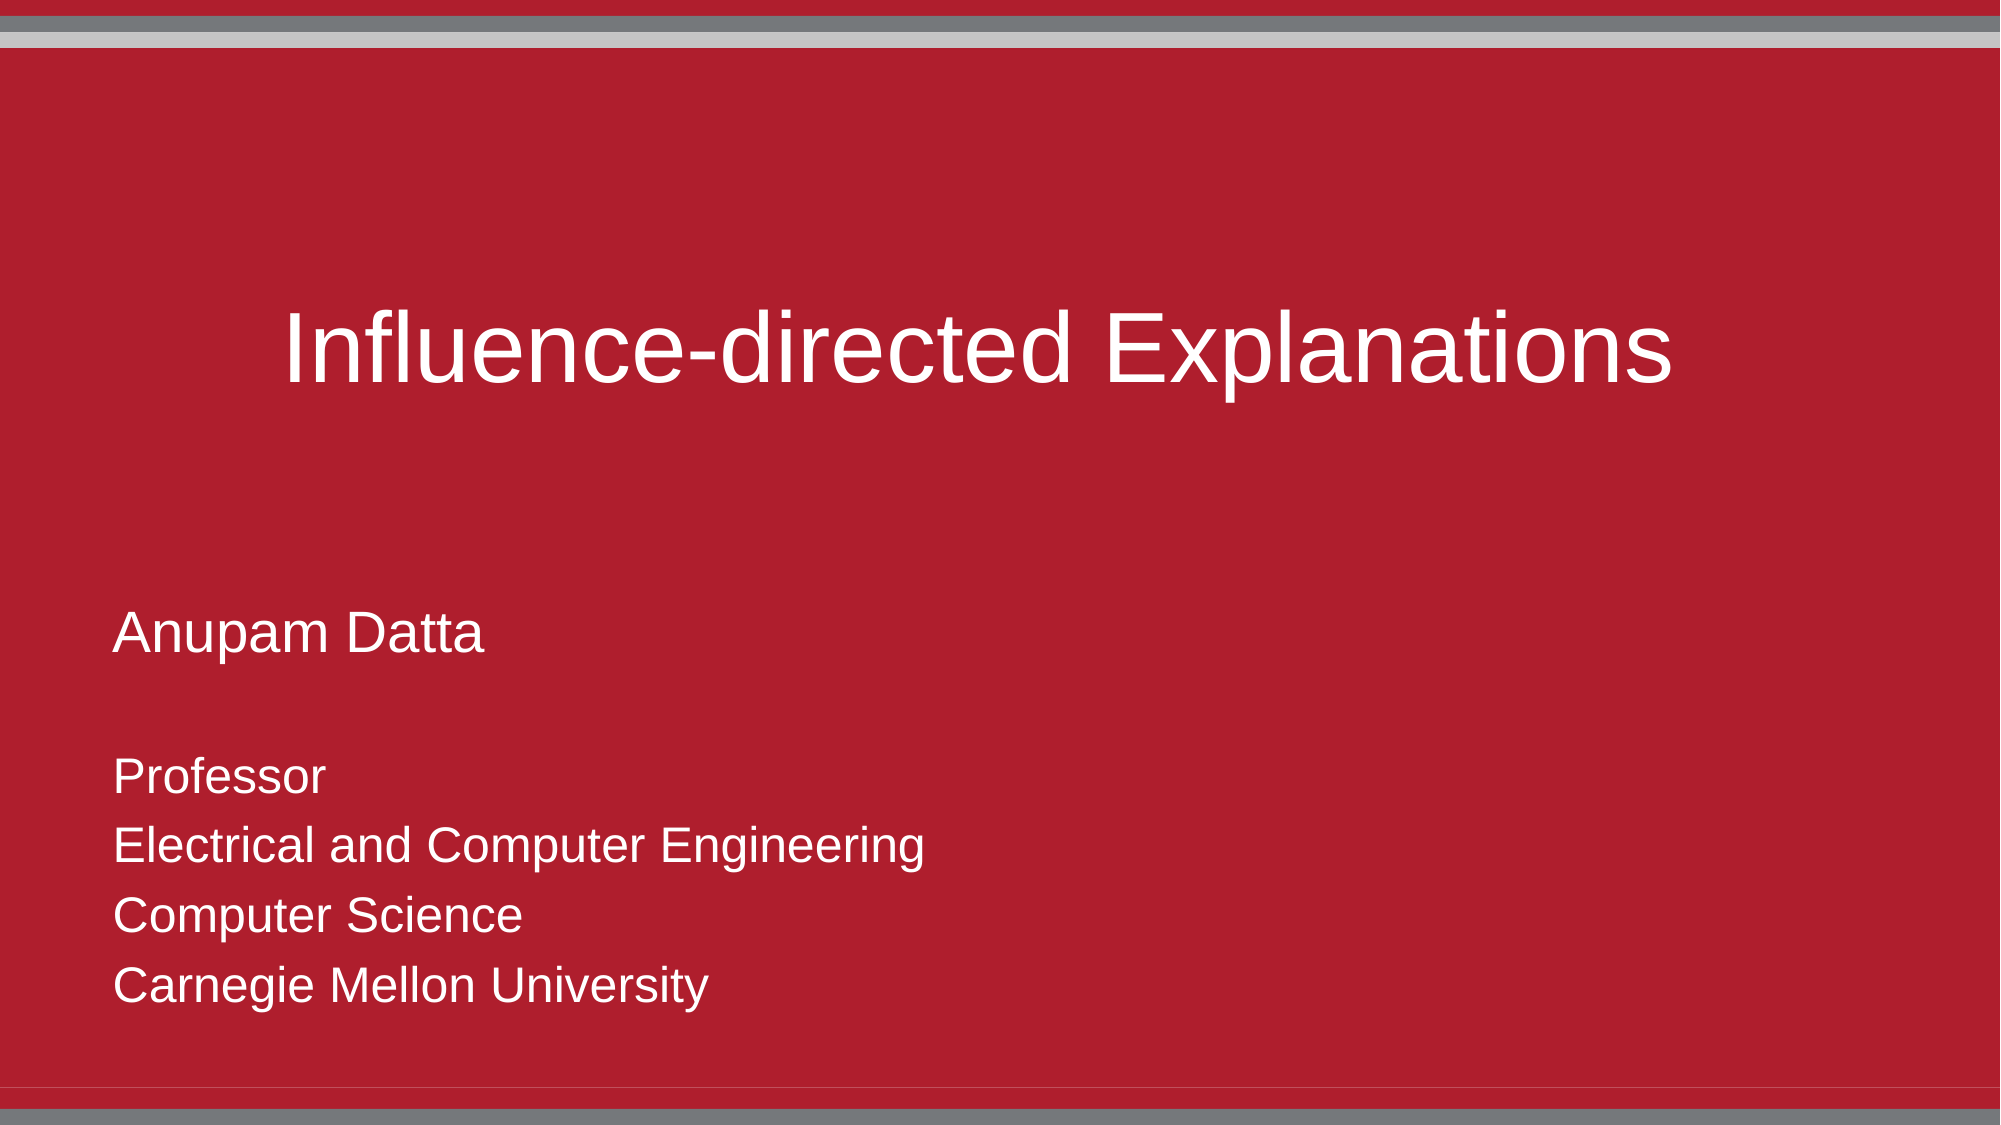

# Influence-directed Explanations

Anupam Datta

Professor
Electrical and Computer Engineering
Computer Science
Carnegie Mellon University